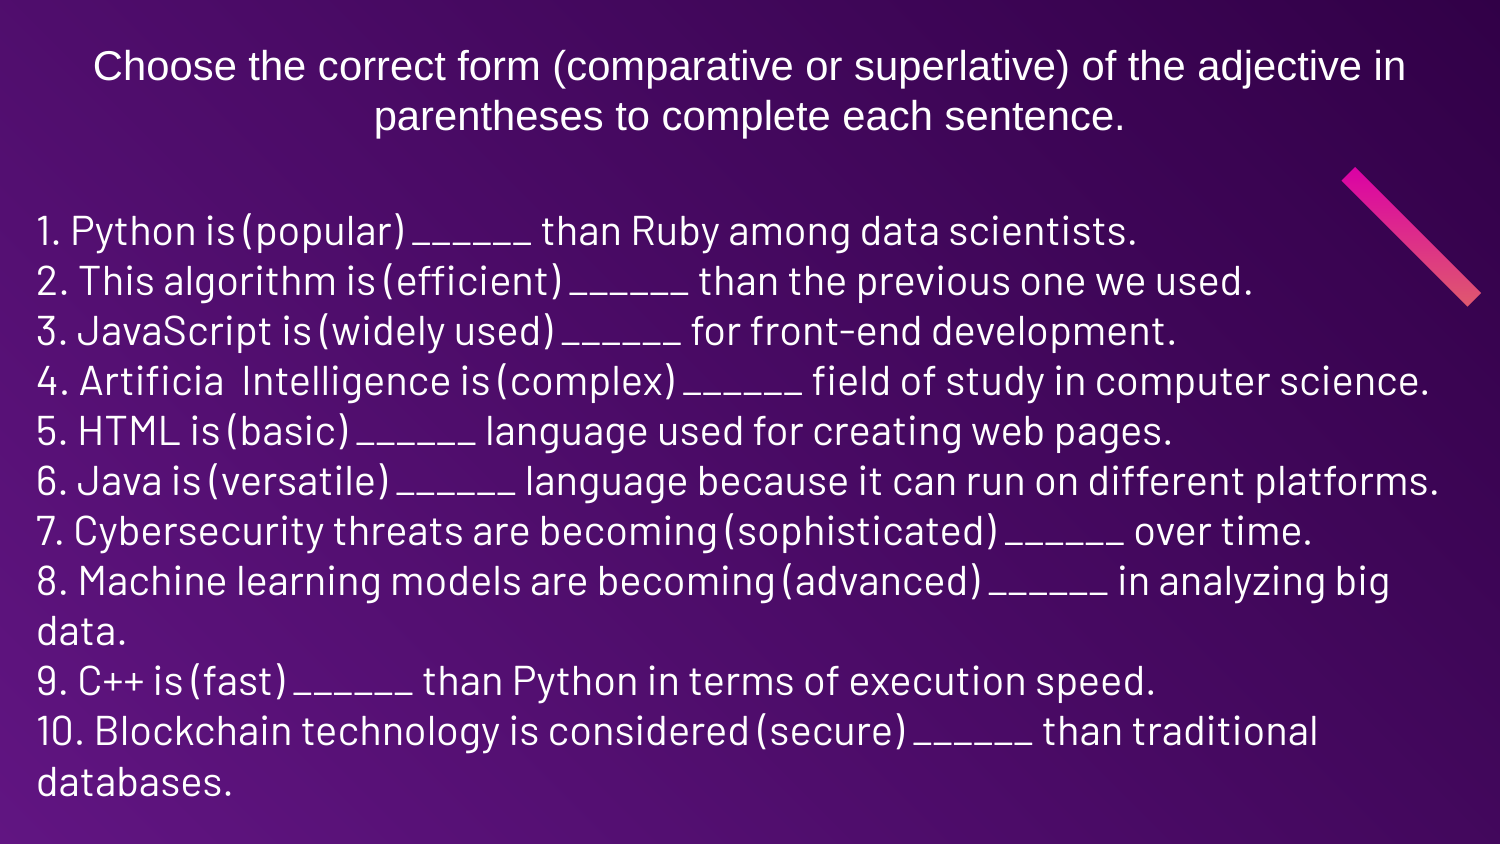

# Choose the correct form (comparative or superlative) of the adjective in parentheses to complete each sentence.
1. Python is (popular) ______ than Ruby among data scientists.
2. This algorithm is (efficient) ______ than the previous one we used.
3. JavaScript is (widely used) ______ for front-end development.
4. Artificia  Intelligence is (complex) ______ field of study in computer science.
5. HTML is (basic) ______ language used for creating web pages.
6. Java is (versatile) ______ language because it can run on different platforms.
7. Cybersecurity threats are becoming (sophisticated) ______ over time.
8. Machine learning models are becoming (advanced) ______ in analyzing big data.
9. C++ is (fast) ______ than Python in terms of execution speed.
10. Blockchain technology is considered (secure) ______ than traditional databases.